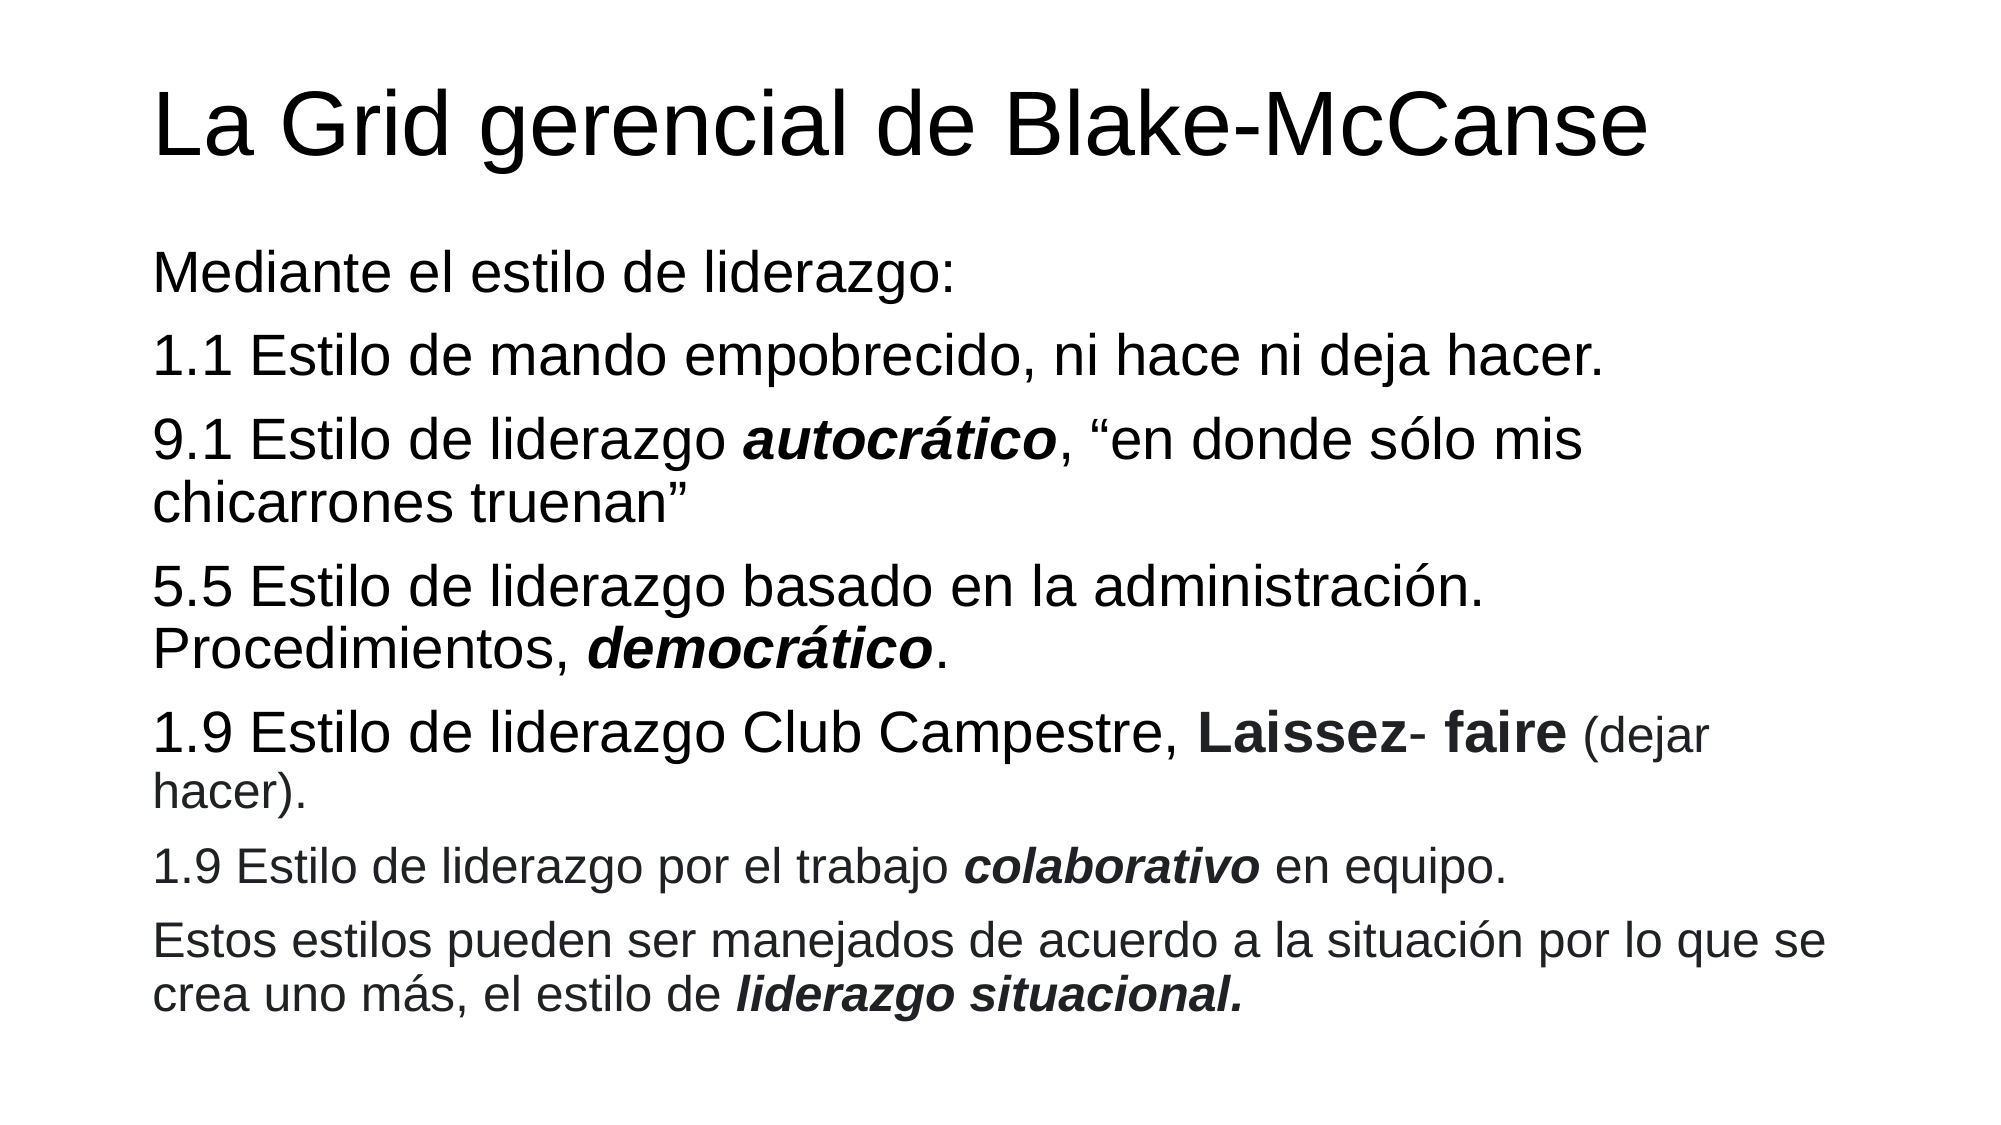

# La Grid gerencial de Blake-McCanse
Mediante el estilo de liderazgo:
1.1 Estilo de mando empobrecido, ni hace ni deja hacer.
9.1 Estilo de liderazgo autocrático, “en donde sólo mis chicarrones truenan”
5.5 Estilo de liderazgo basado en la administración. Procedimientos, democrático.
1.9 Estilo de liderazgo Club Campestre, Laissez- faire (dejar hacer).
1.9 Estilo de liderazgo por el trabajo colaborativo en equipo.
Estos estilos pueden ser manejados de acuerdo a la situación por lo que se crea uno más, el estilo de liderazgo situacional.